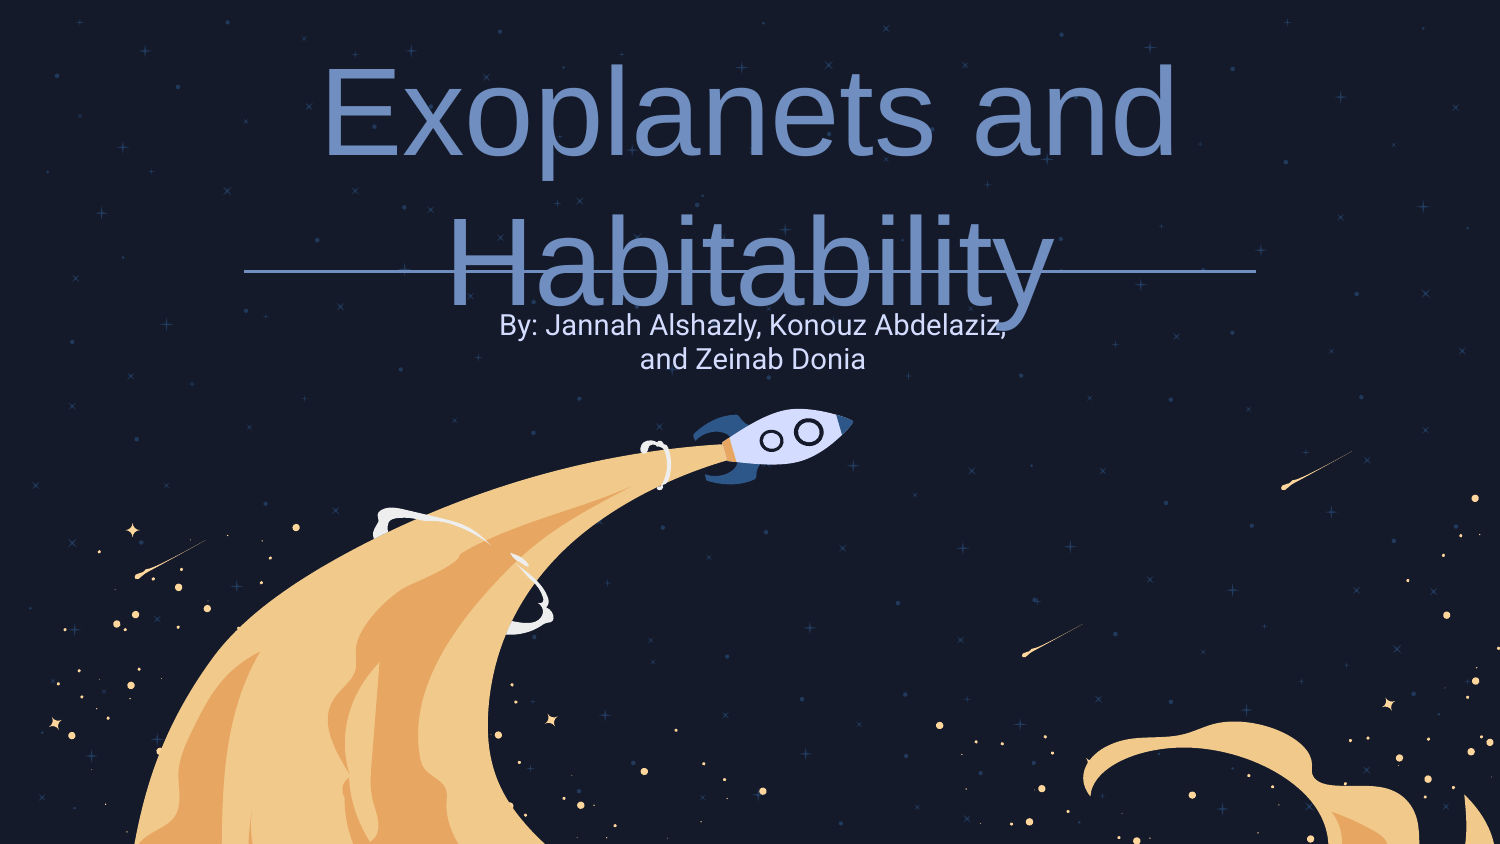

# Exoplanets and Habitability
By: Jannah Alshazly, Konouz Abdelaziz, and Zeinab Donia